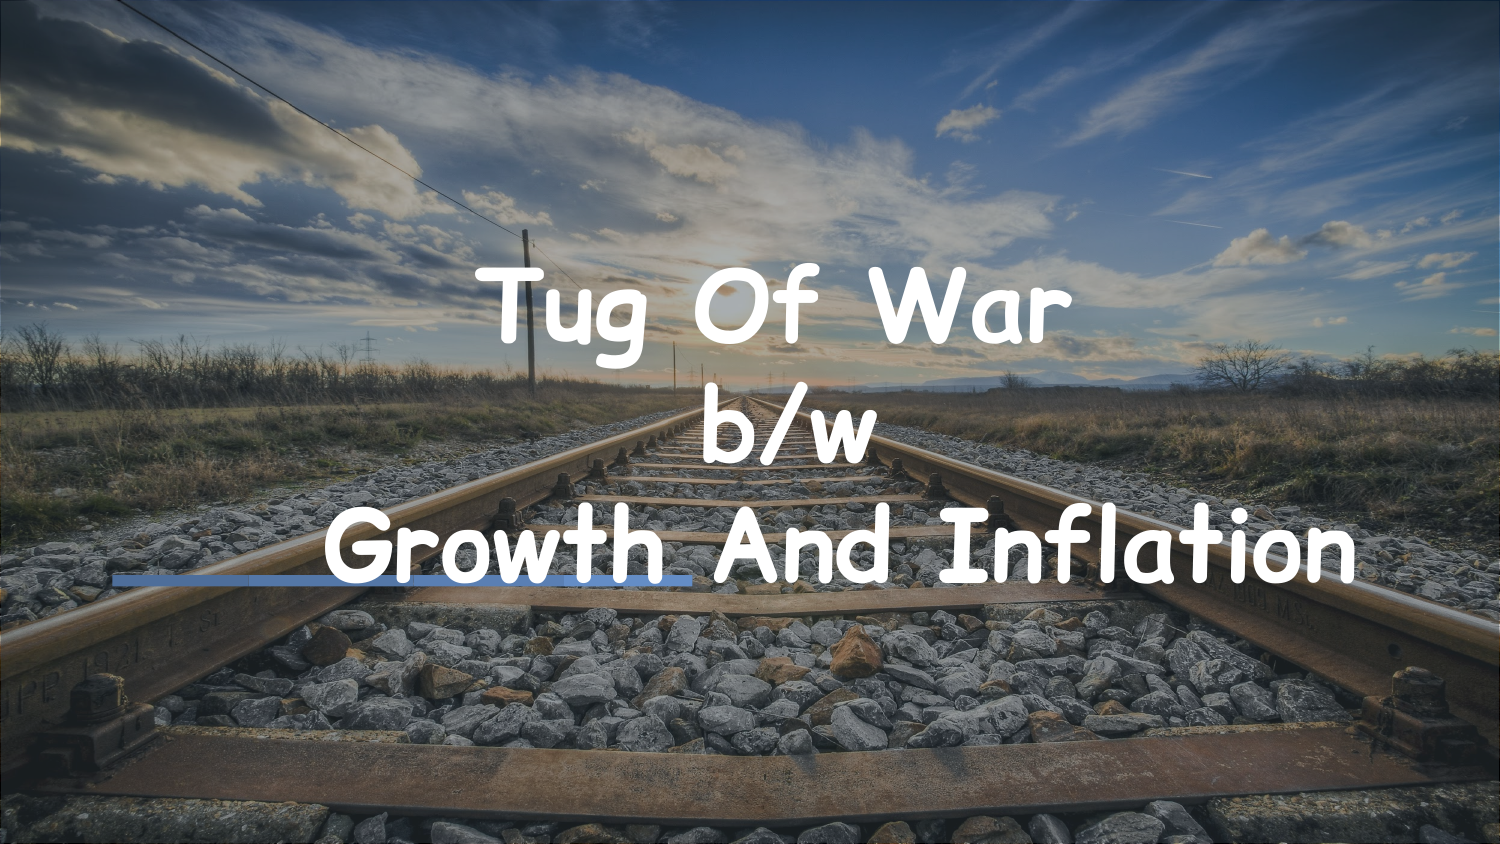

# Tug Of War
b/w
Growth And Inflation